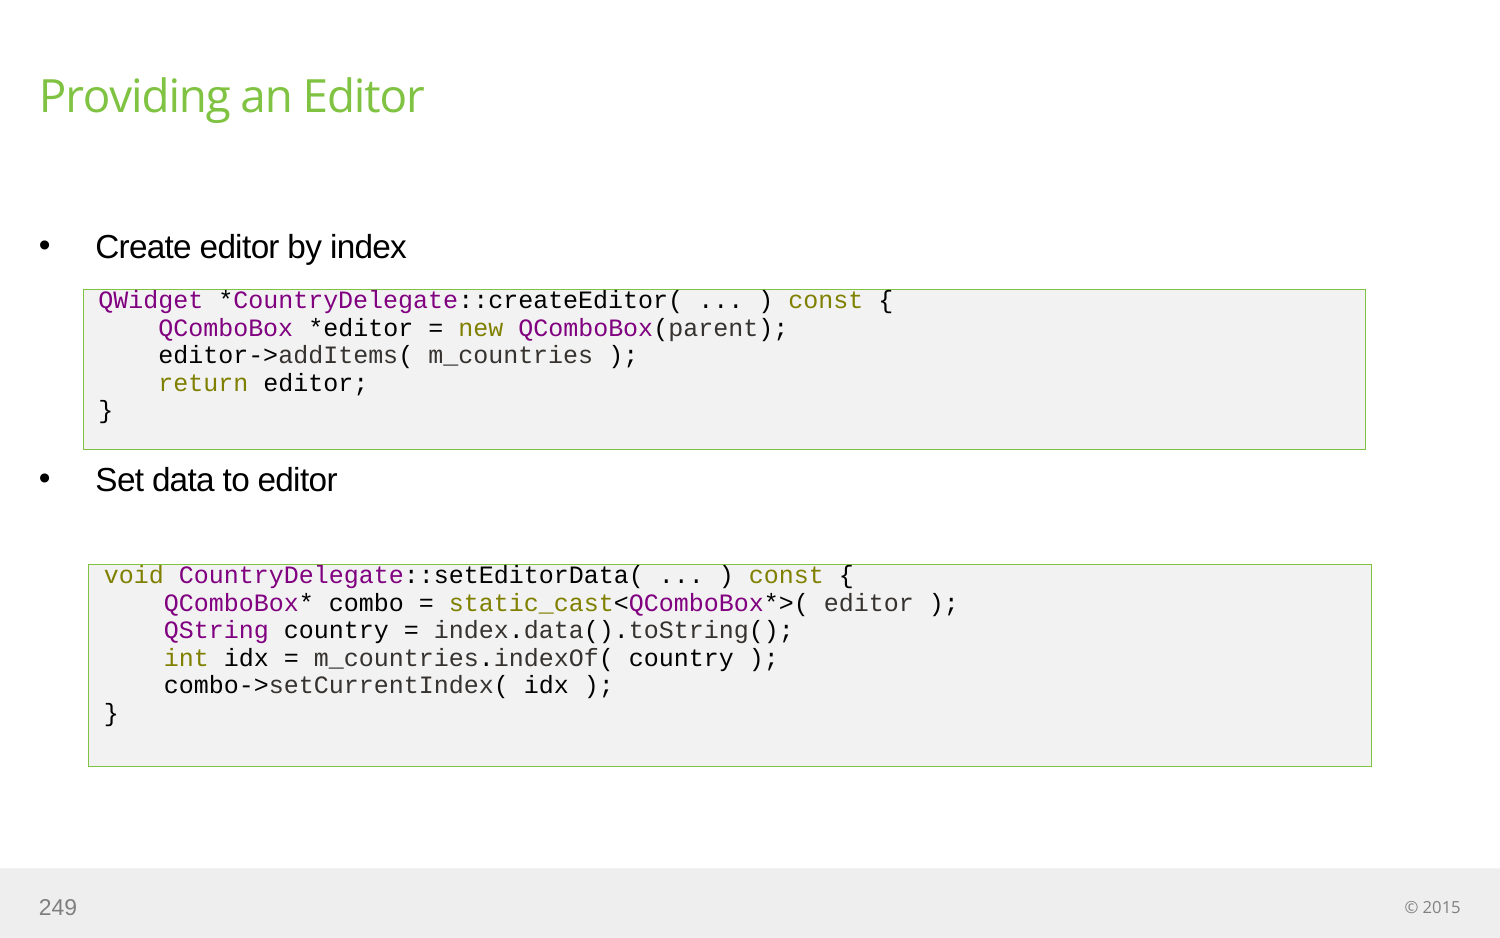

# Providing an Editor
Create editor by index

Set data to editor
QWidget *CountryDelegate::createEditor( ... ) const {
    QComboBox *editor = new QComboBox(parent);
    editor->addItems( m_countries );
    return editor;
}
void CountryDelegate::setEditorData( ... ) const {
    QComboBox* combo = static_cast<QComboBox*>( editor );
    QString country = index.data().toString();
    int idx = m_countries.indexOf( country );
    combo->setCurrentIndex( idx );
}
249
© 2015